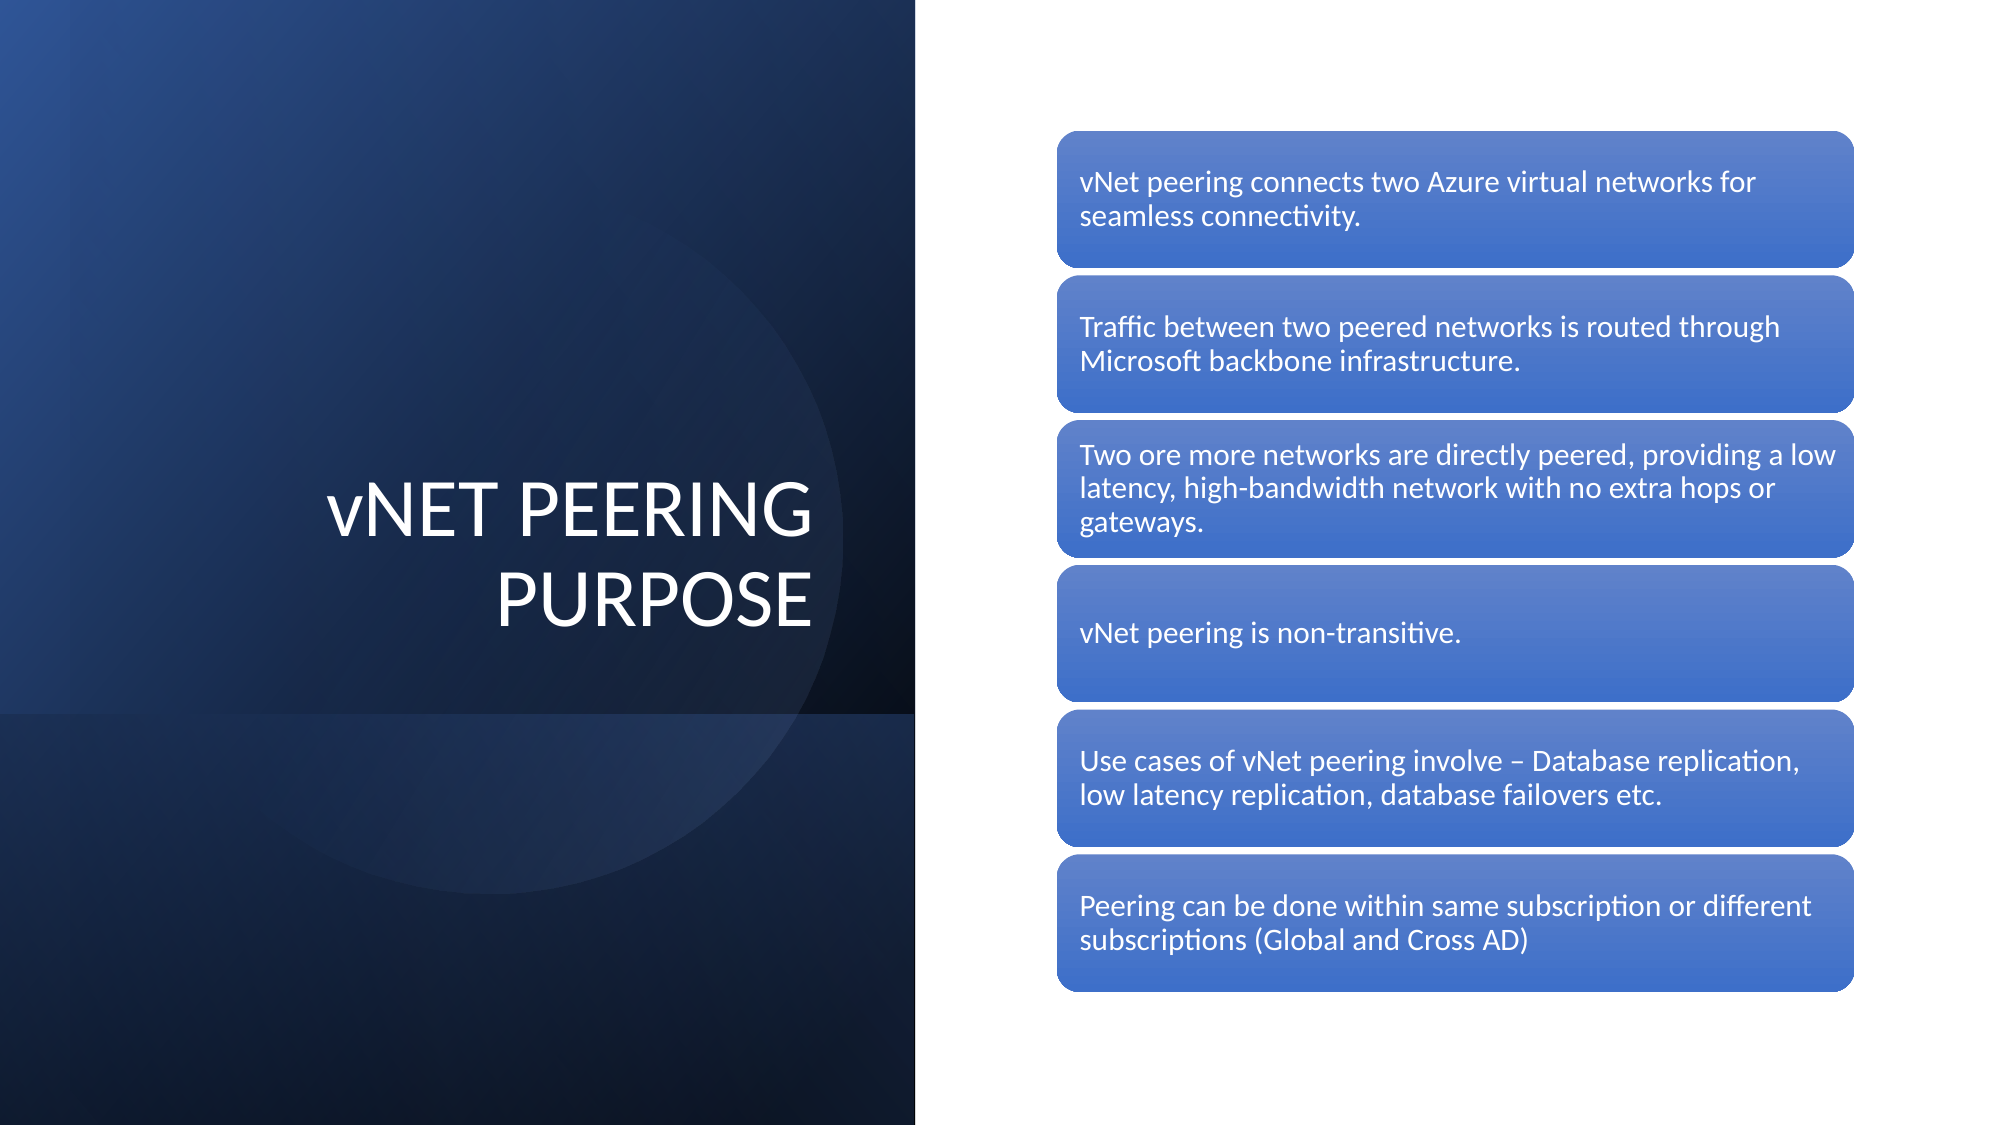

# vNET PEERING PURPOSE

vNet peering connects two Azure virtual networks for seamless connectivity.
Traffic between two peered networks is routed through Microsoft backbone infrastructure.
Two ore more networks are directly peered, providing a low latency, high-bandwidth network with no extra hops or gateways.
vNet peering is non-transitive.
Use cases of vNet peering involve – Database replication, low latency replication, database failovers etc.
Peering can be done within same subscription or different subscriptions (Global and Cross AD)